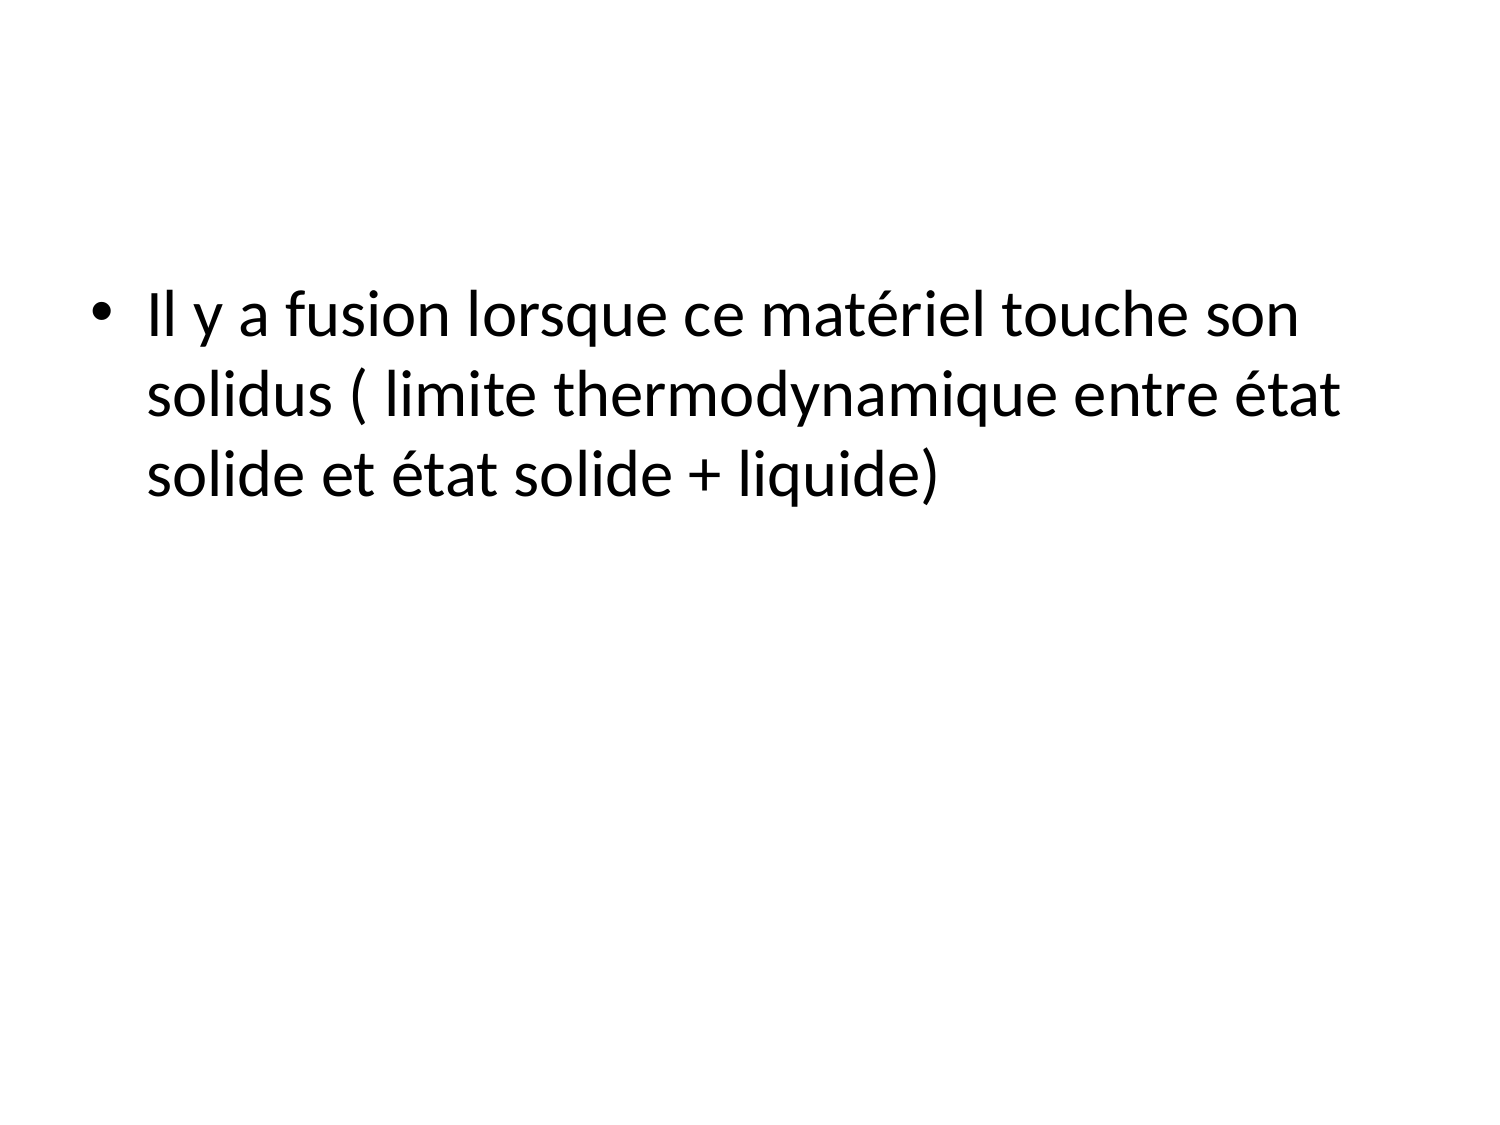

Il y a fusion lorsque ce matériel touche son solidus ( limite thermodynamique entre état solide et état solide + liquide)